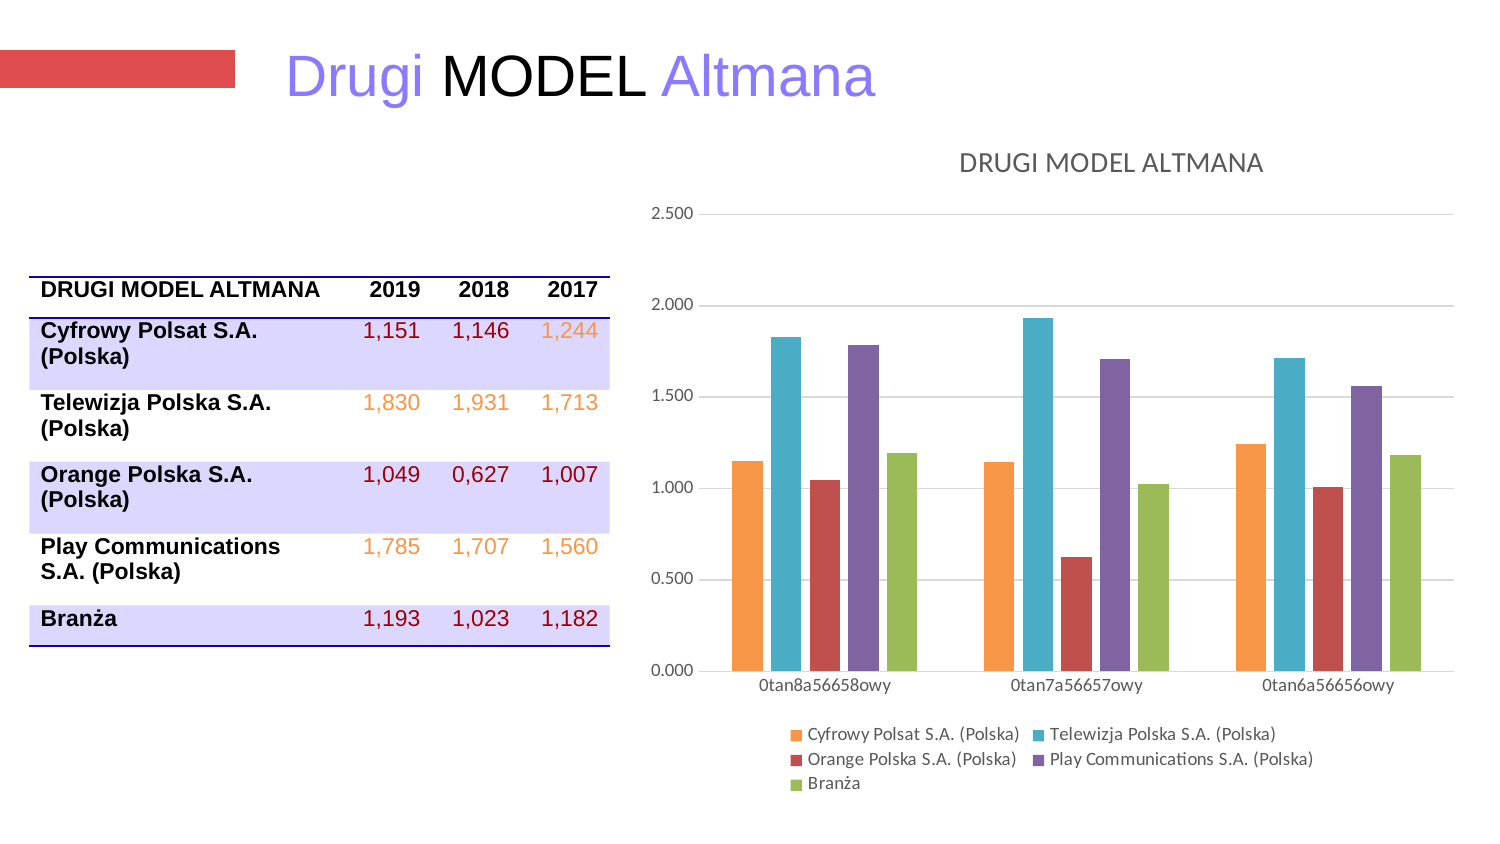

# Drugi MODEL Altmana

### Chart: DRUGI MODEL ALTMANA

| Category | Cyfrowy Polsat S.A. (Polska) | Telewizja Polska S.A. (Polska) | Orange Polska S.A. (Polska) | Play Communications S.A. (Polska) | Branża |
|---|---|---|---|---|---|
| 2019 | 1.15055987760246 | 1.8302685111674053 | 1.0488799873932924 | 1.7854275447320007 | 1.193305128380765 |
| 2018 | 1.1462737507773535 | 1.9314740853868275 | 0.6270964013206548 | 1.7068955037815687 | 1.0234013779129831 |
| 2017 | 1.2438902464816444 | 1.712777900965055 | 1.0069282254493486 | 1.560015564656608 | 1.1822638924046718 |
| DRUGI MODEL ALTMANA | 2019 | 2018 | 2017 |
| --- | --- | --- | --- |
| Cyfrowy Polsat S.A. (Polska) | 1,151 | 1,146 | 1,244 |
| Telewizja Polska S.A. (Polska) | 1,830 | 1,931 | 1,713 |
| Orange Polska S.A. (Polska) | 1,049 | 0,627 | 1,007 |
| Play Communications S.A. (Polska) | 1,785 | 1,707 | 1,560 |
| Branża | 1,193 | 1,023 | 1,182 |